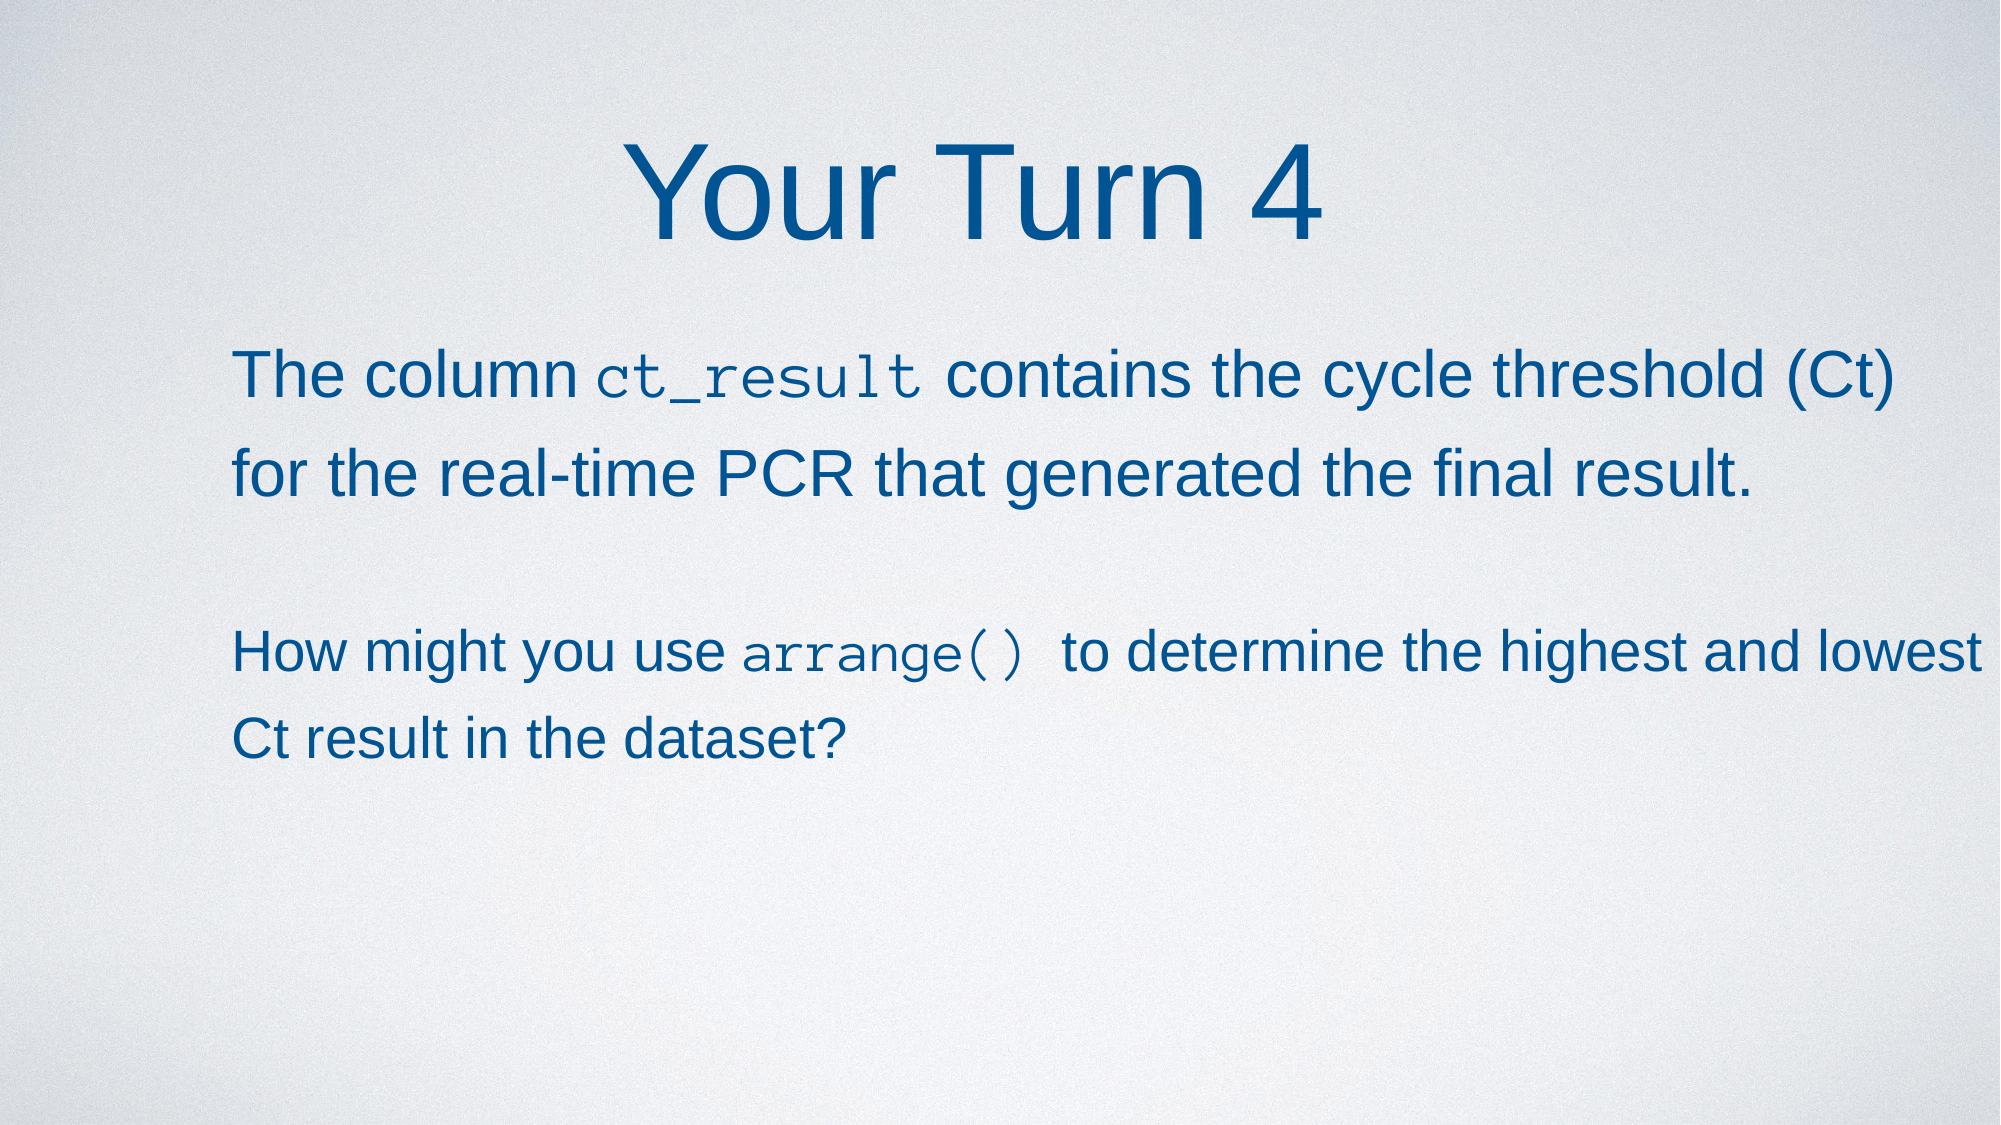

#
Your Turn 4
The column ct_result contains the cycle threshold (Ct) for the real-time PCR that generated the final result.

How might you use arrange() to determine the highest and lowest Ct result in the dataset?

41